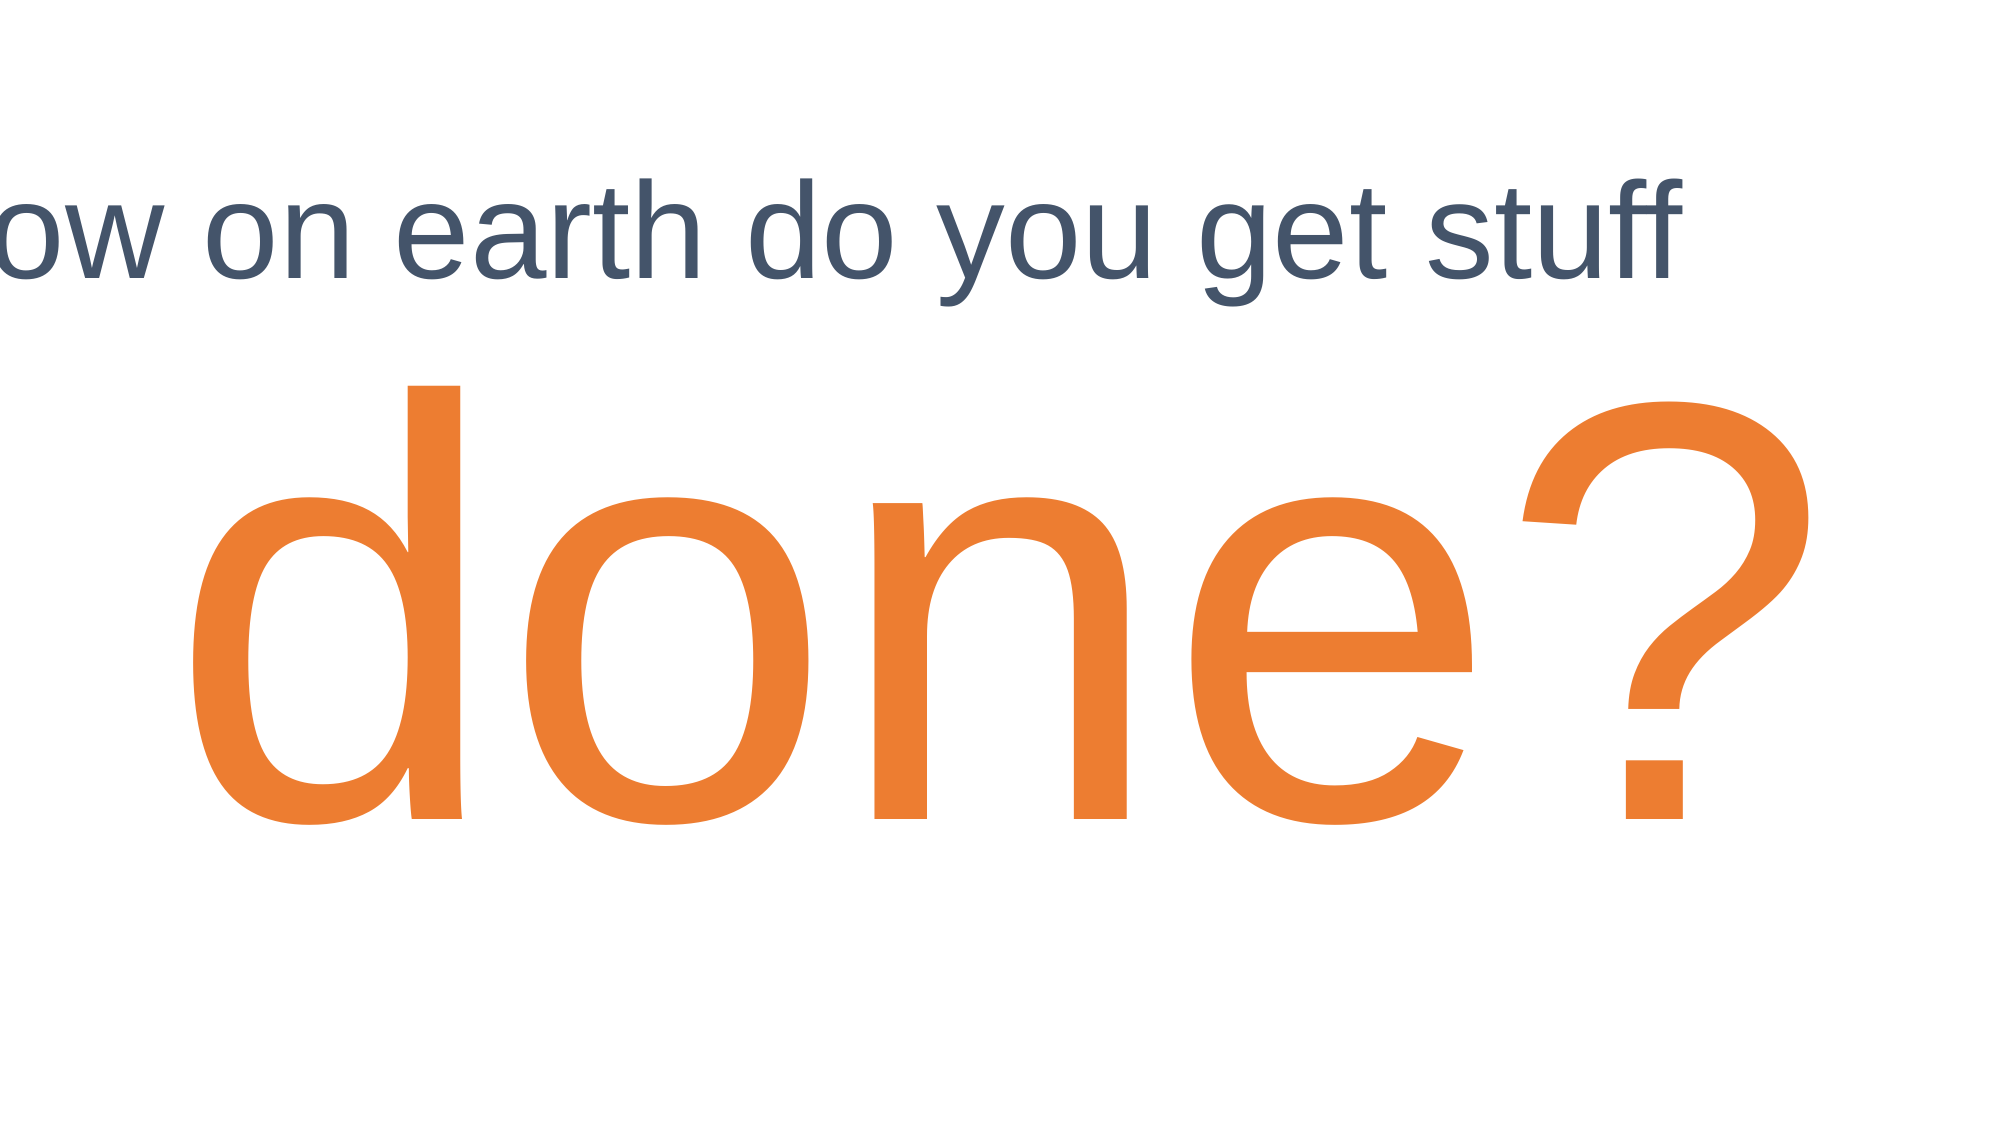

How on earth do you get stuff
done?